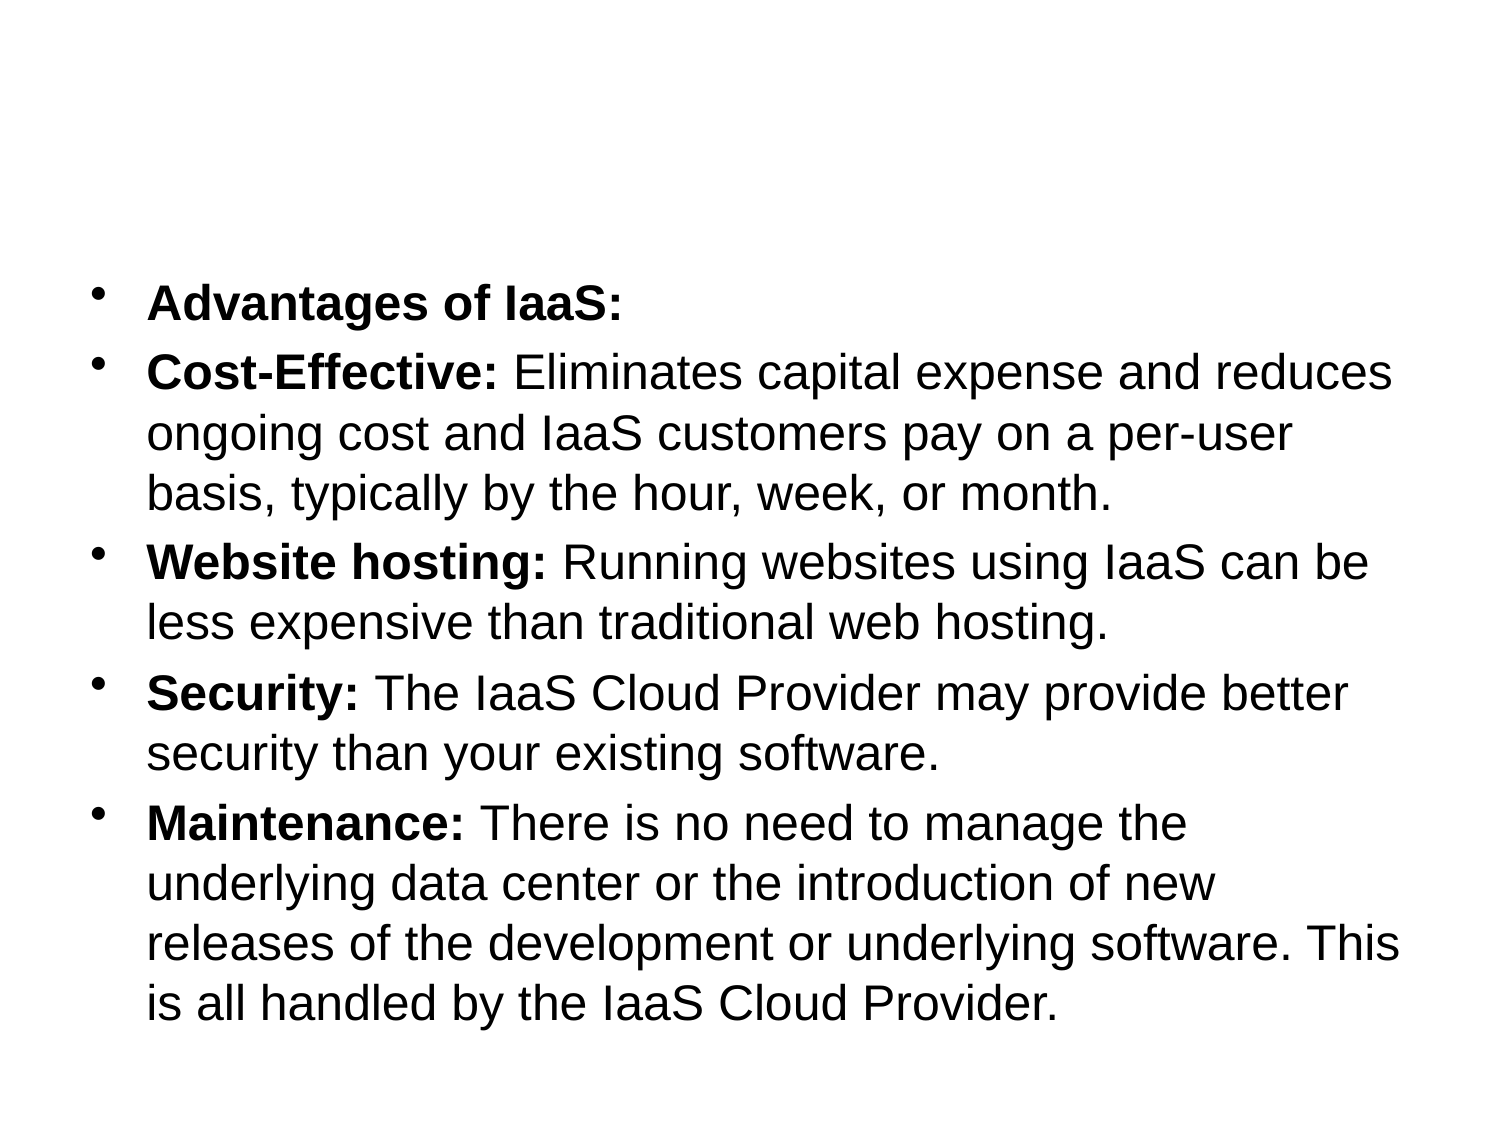

Advantages of IaaS:
Cost-Effective: Eliminates capital expense and reduces ongoing cost and IaaS customers pay on a per-user basis, typically by the hour, week, or month.
Website hosting: Running websites using IaaS can be less expensive than traditional web hosting.
Security: The IaaS Cloud Provider may provide better security than your existing software.
Maintenance: There is no need to manage the underlying data center or the introduction of new releases of the development or underlying software. This is all handled by the IaaS Cloud Provider.